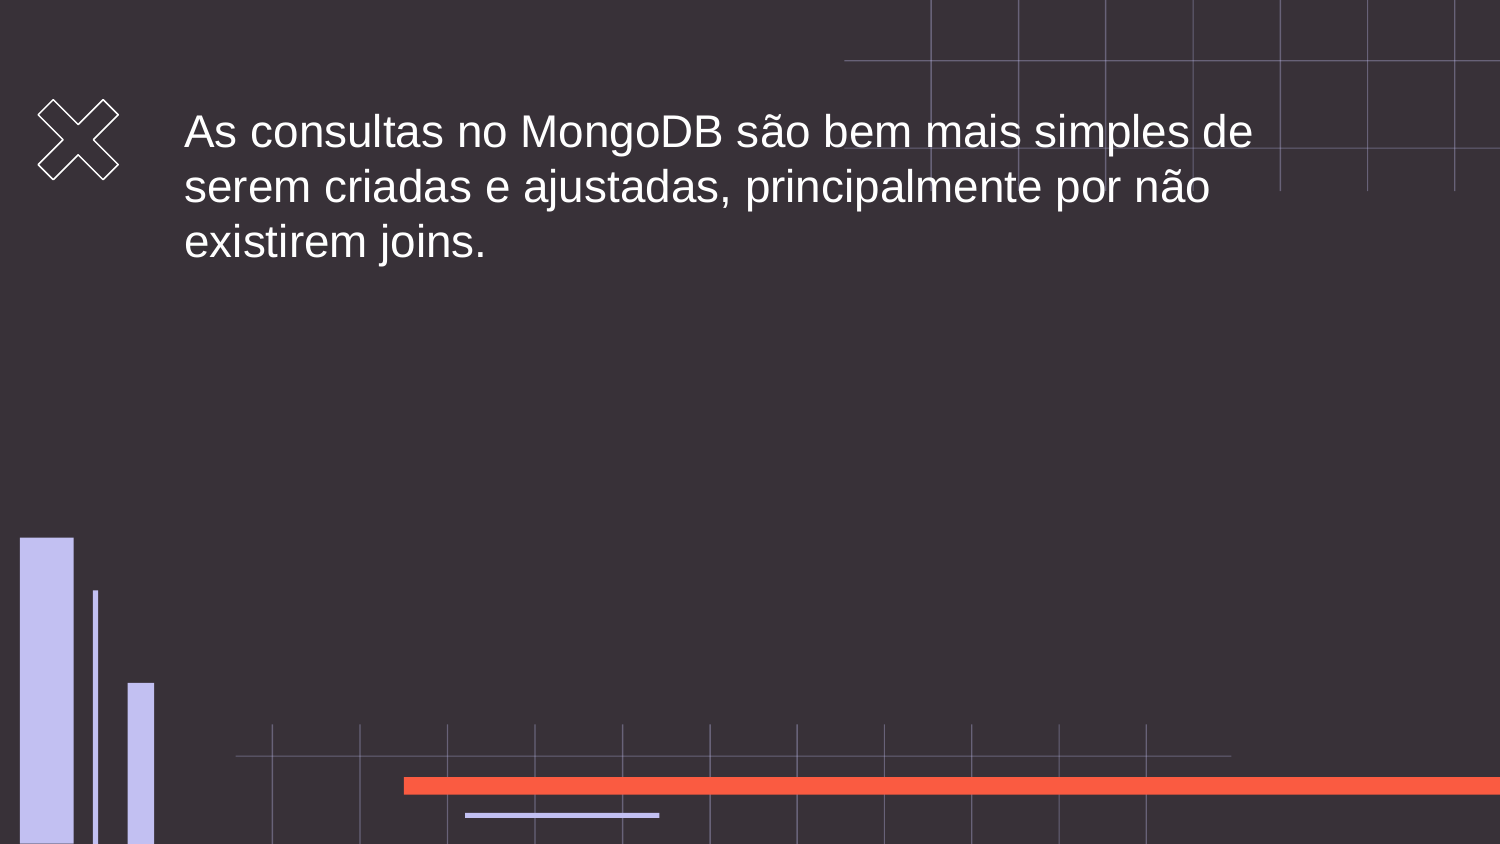

As consultas no MongoDB são bem mais simples de serem criadas e ajustadas, principalmente por não existirem joins.